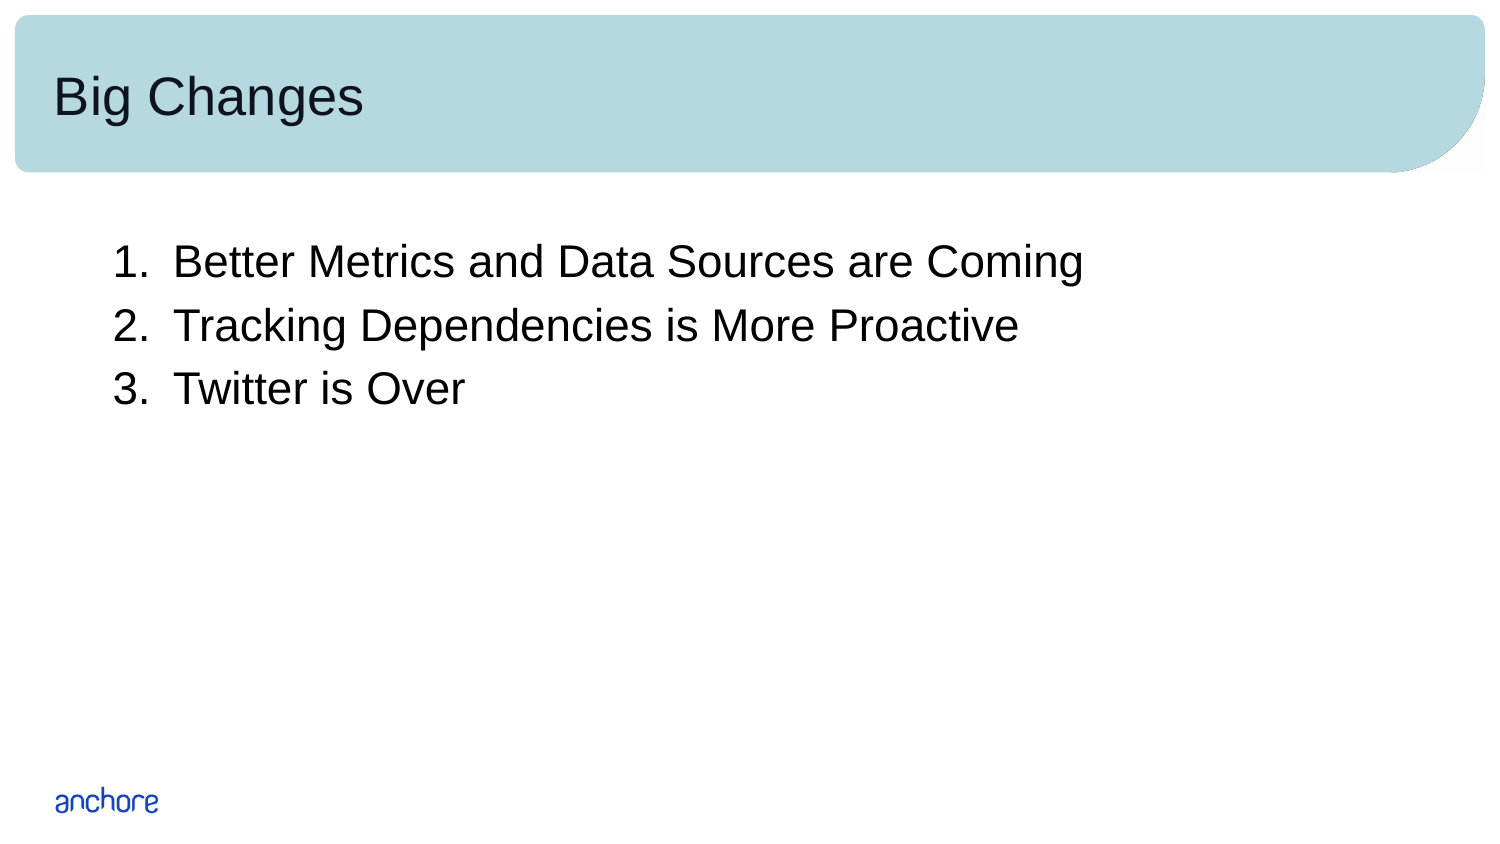

# Big Changes
Better Metrics and Data Sources are Coming
Tracking Dependencies is More Proactive
Twitter is Over